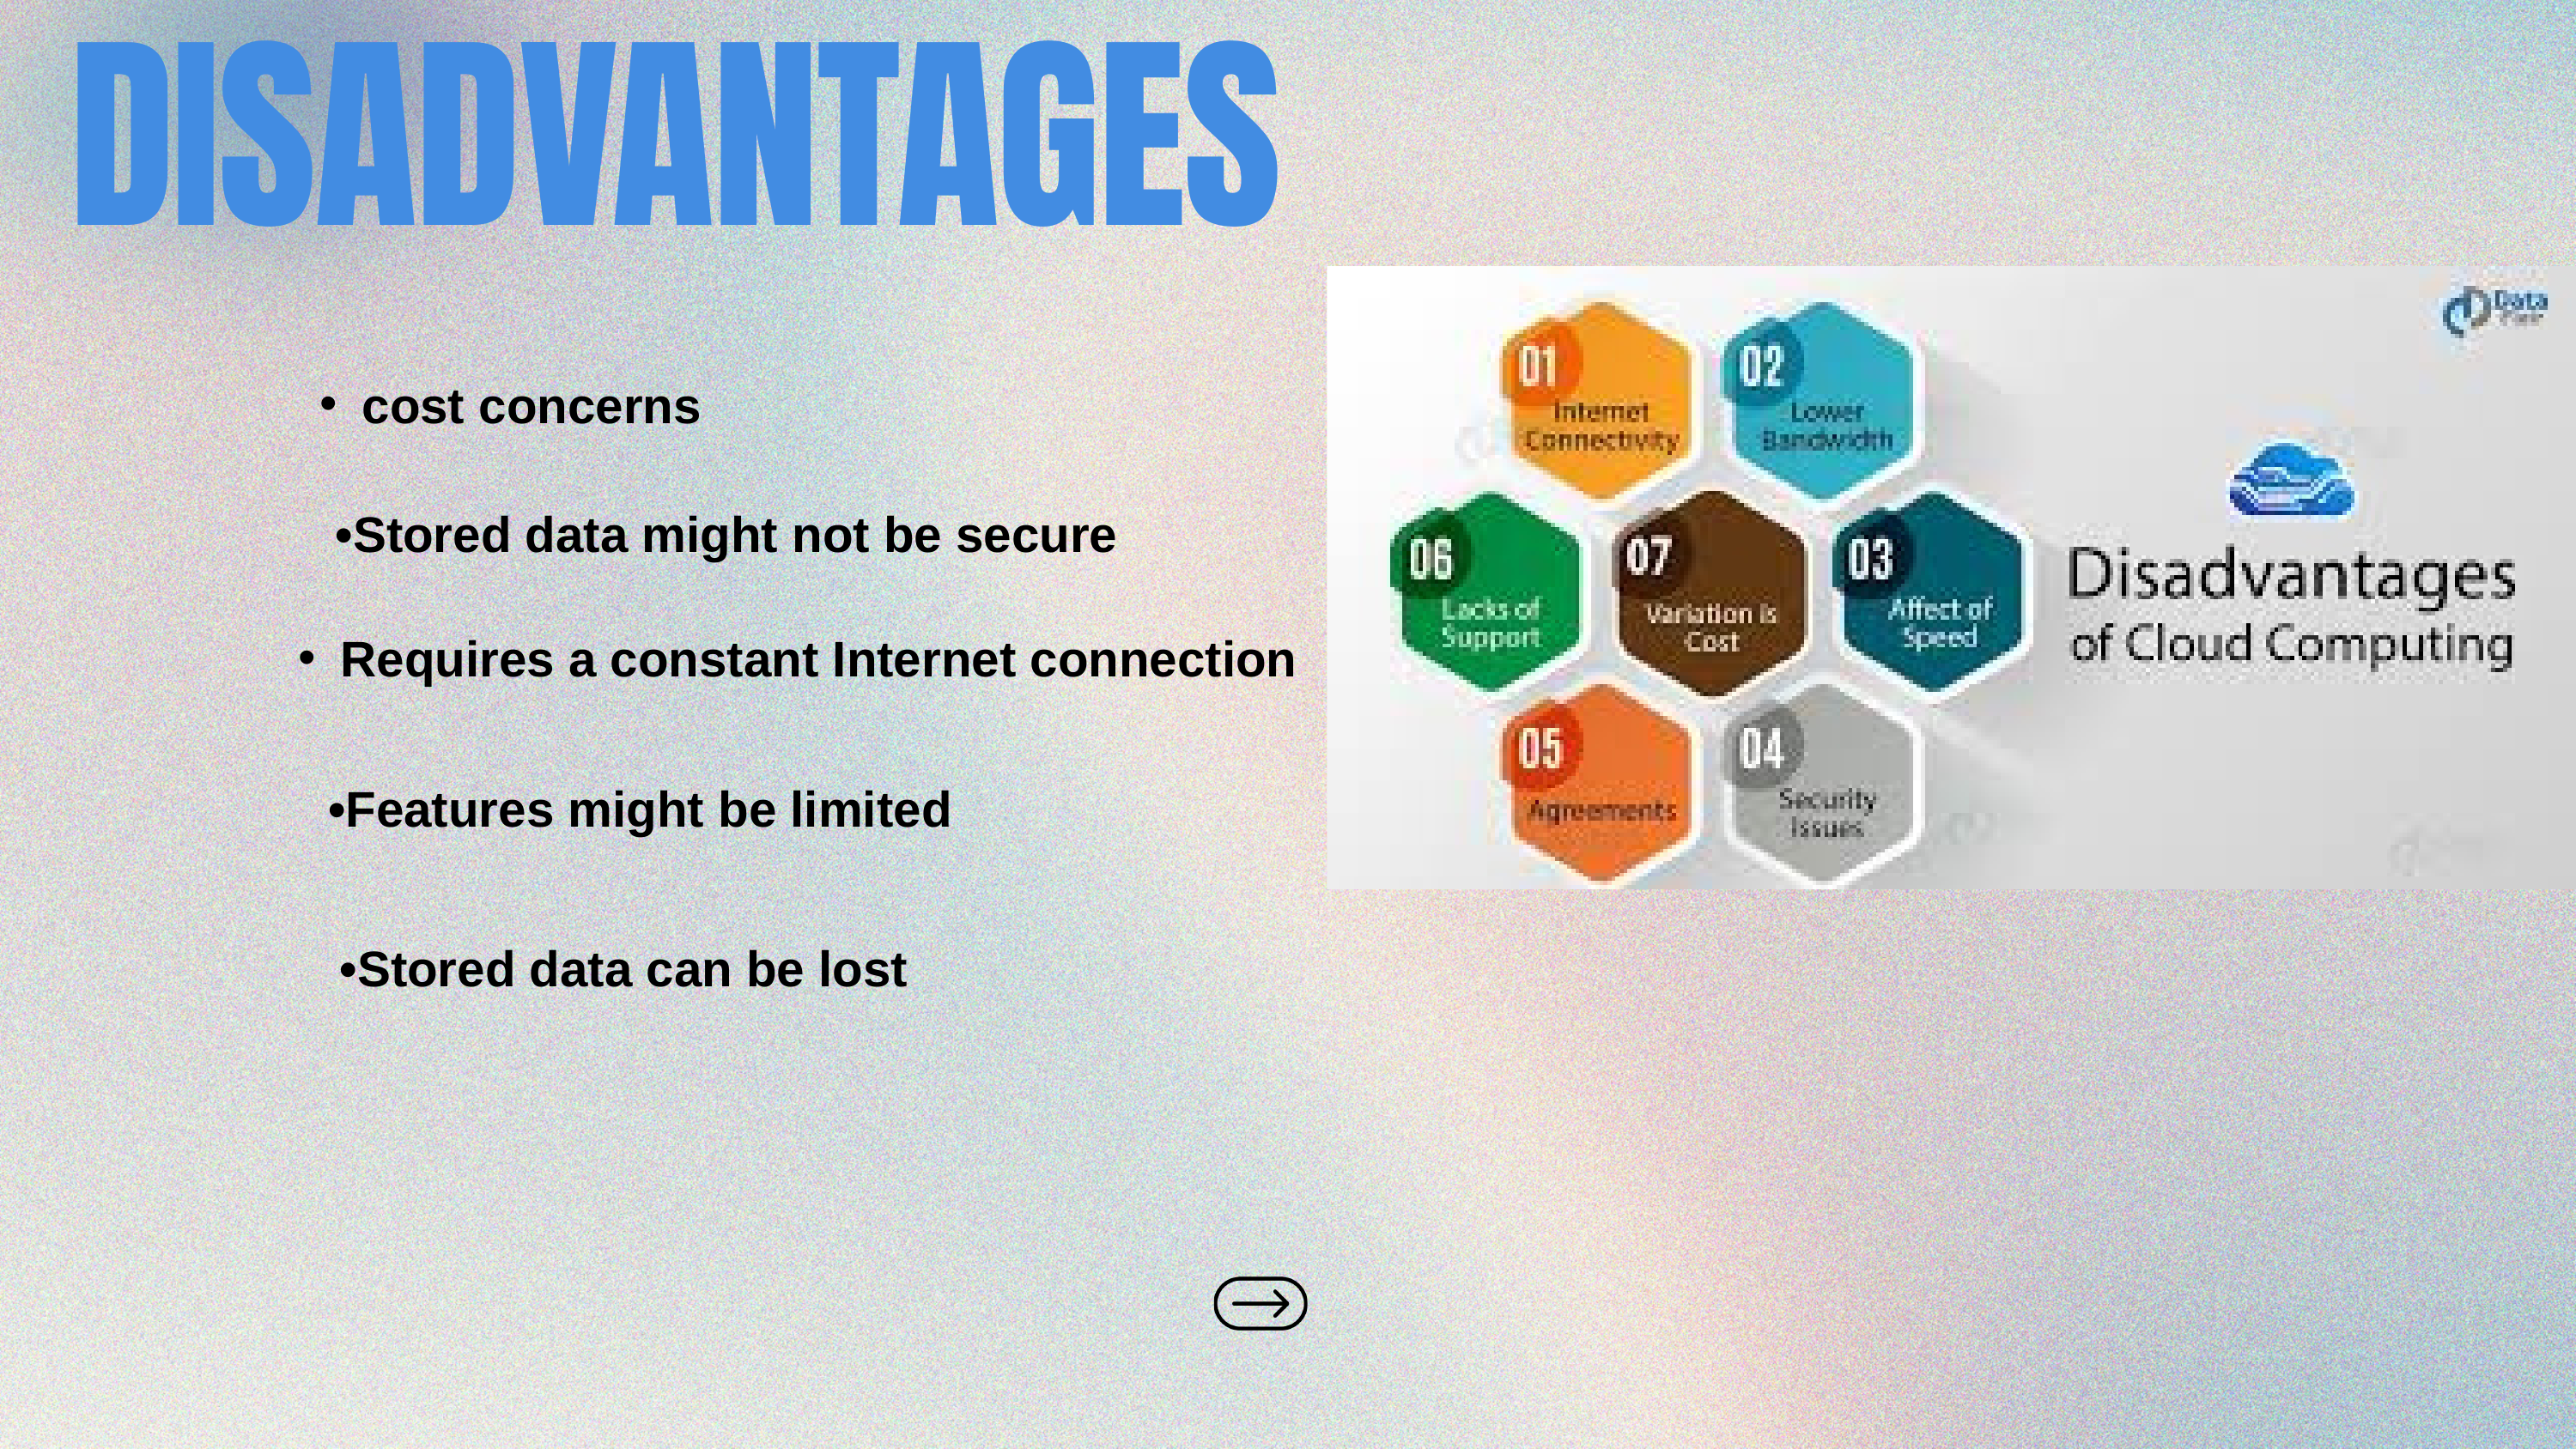

DISADVANTAGES

cost concerns
•Stored data might not be secure

Requires a constant Internet connection

•Features might be limited
•Stored data can be lost